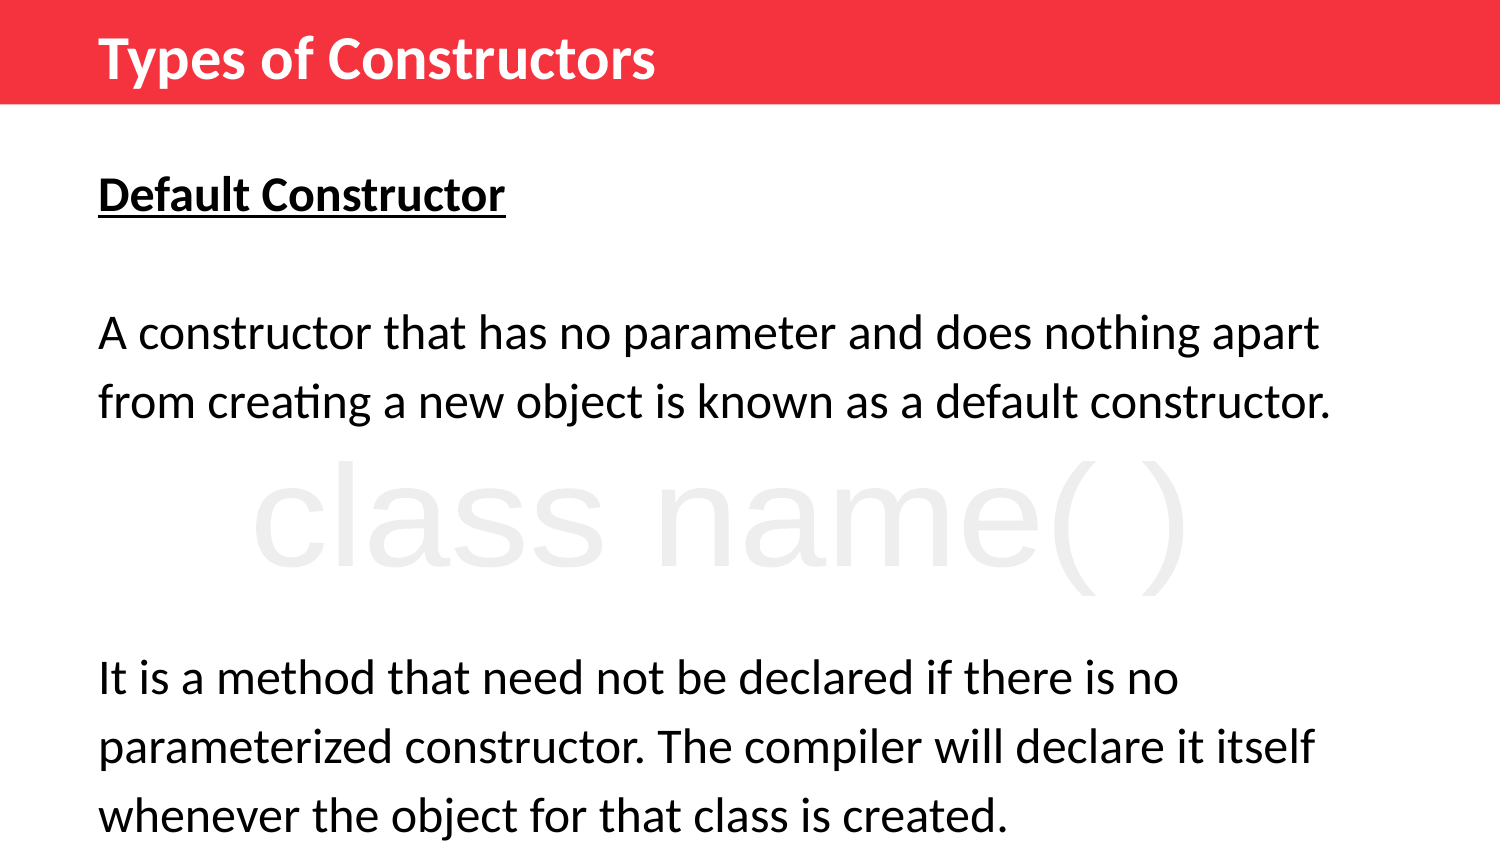

Types of Constructors

Default Constructor

A constructor that has no parameter and does nothing apart from creating a new object is known as a default constructor.

It is a method that need not be declared if there is no parameterized constructor. The compiler will declare it itself whenever the object for that class is created.
class name( )